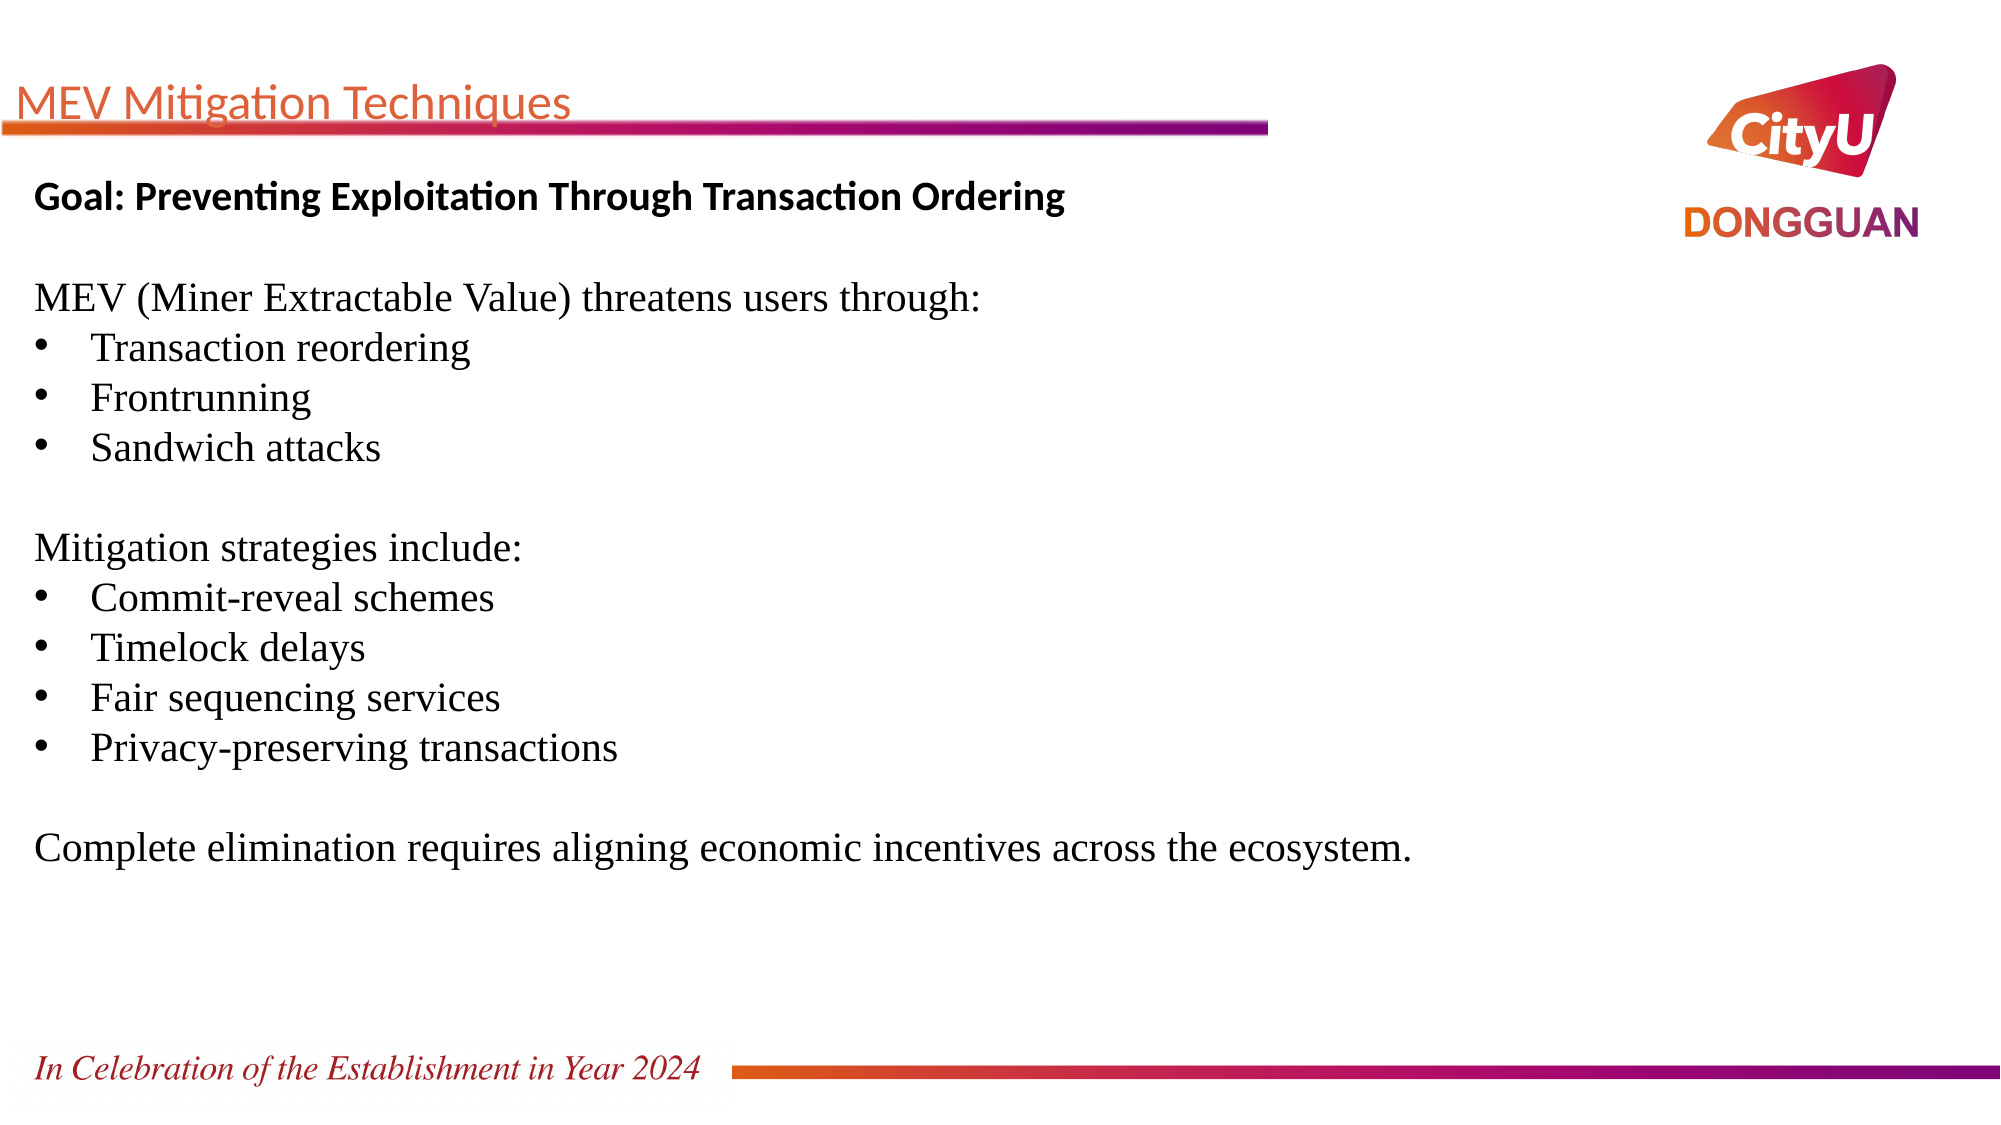

# MEV Mitigation Techniques
Goal: Preventing Exploitation Through Transaction Ordering
MEV (Miner Extractable Value) threatens users through:
Transaction reordering
Frontrunning
Sandwich attacks

Mitigation strategies include:
Commit-reveal schemes
Timelock delays
Fair sequencing services
Privacy-preserving transactions

Complete elimination requires aligning economic incentives across the ecosystem.